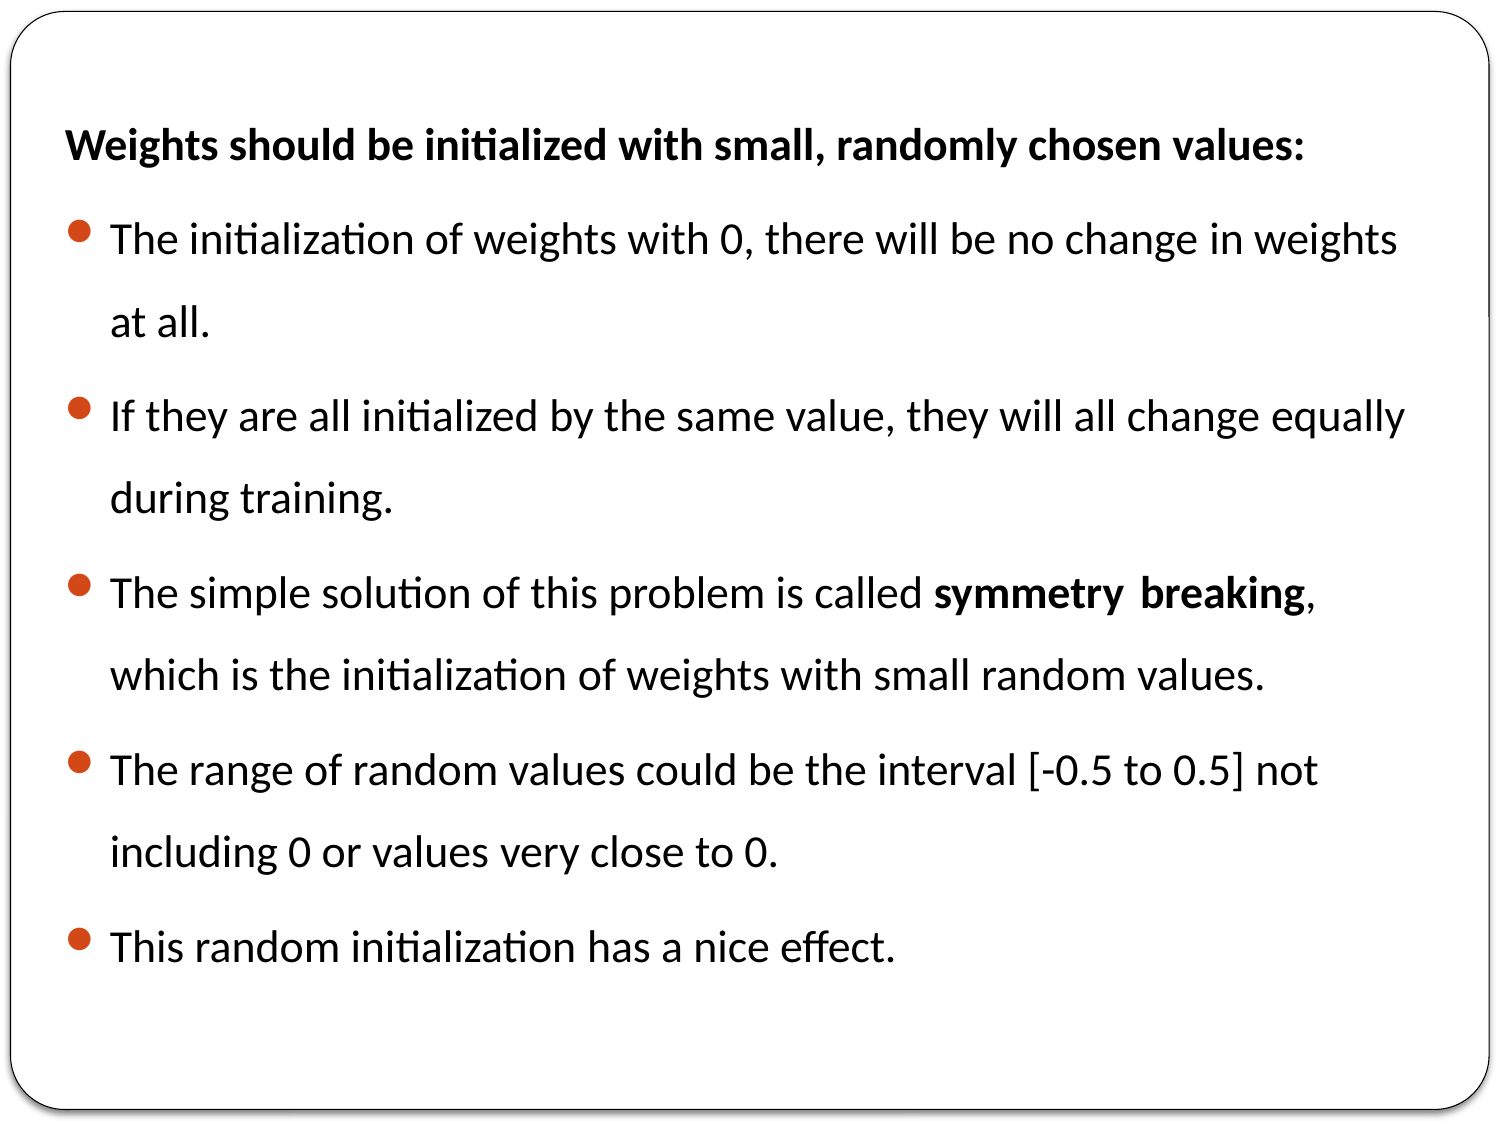

Weights should be initialized with small, randomly chosen values:
The initialization of weights with 0, there will be no change in weights at all.
If they are all initialized by the same value, they will all change equally during training.
The simple solution of this problem is called symmetry breaking, which is the initialization of weights with small random values.
The range of random values could be the interval [-0.5 to 0.5] not including 0 or values very close to 0.
This random initialization has a nice effect.